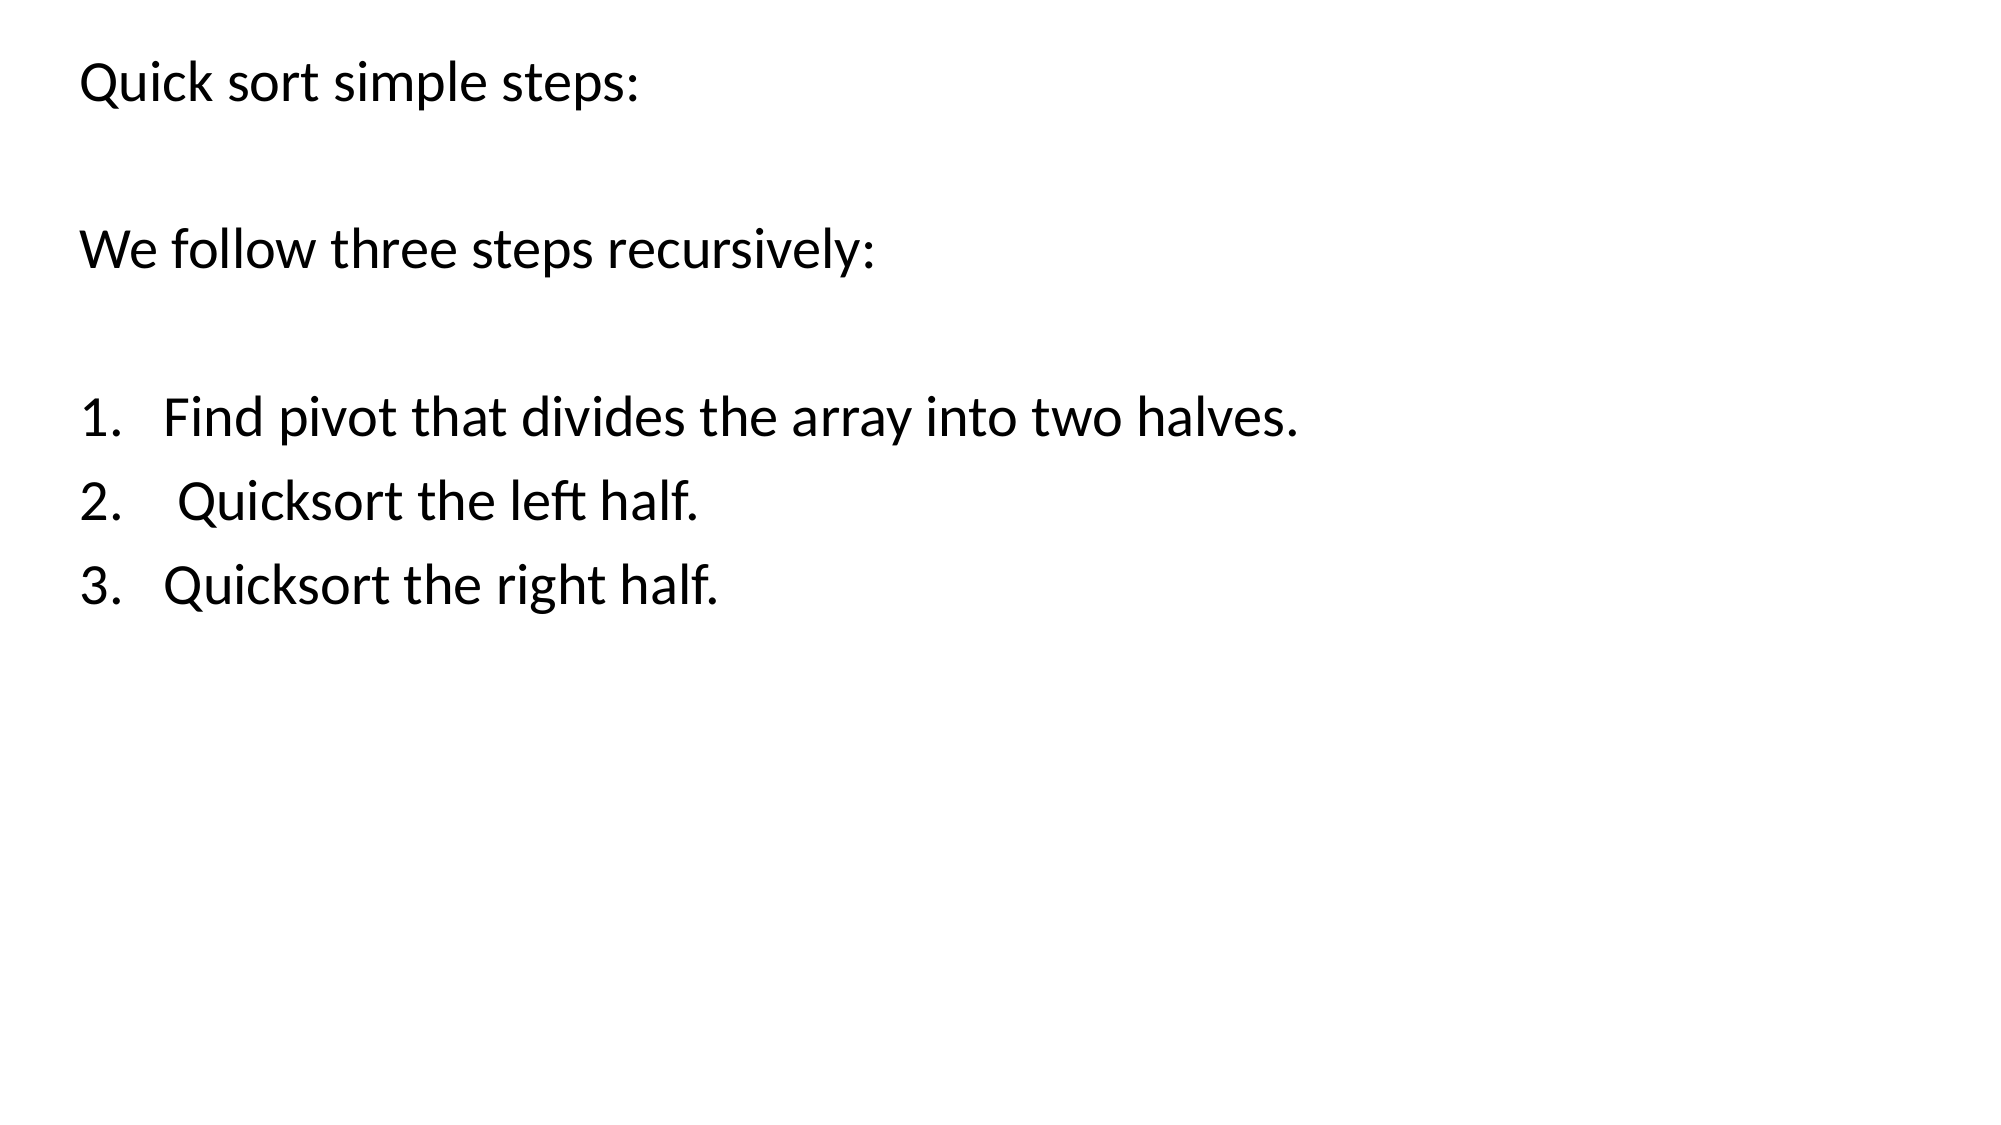

Quick sort simple steps:

We follow three steps recursively:

Find pivot that divides the array into two halves.
 Quicksort the left half.
Quicksort the right half.